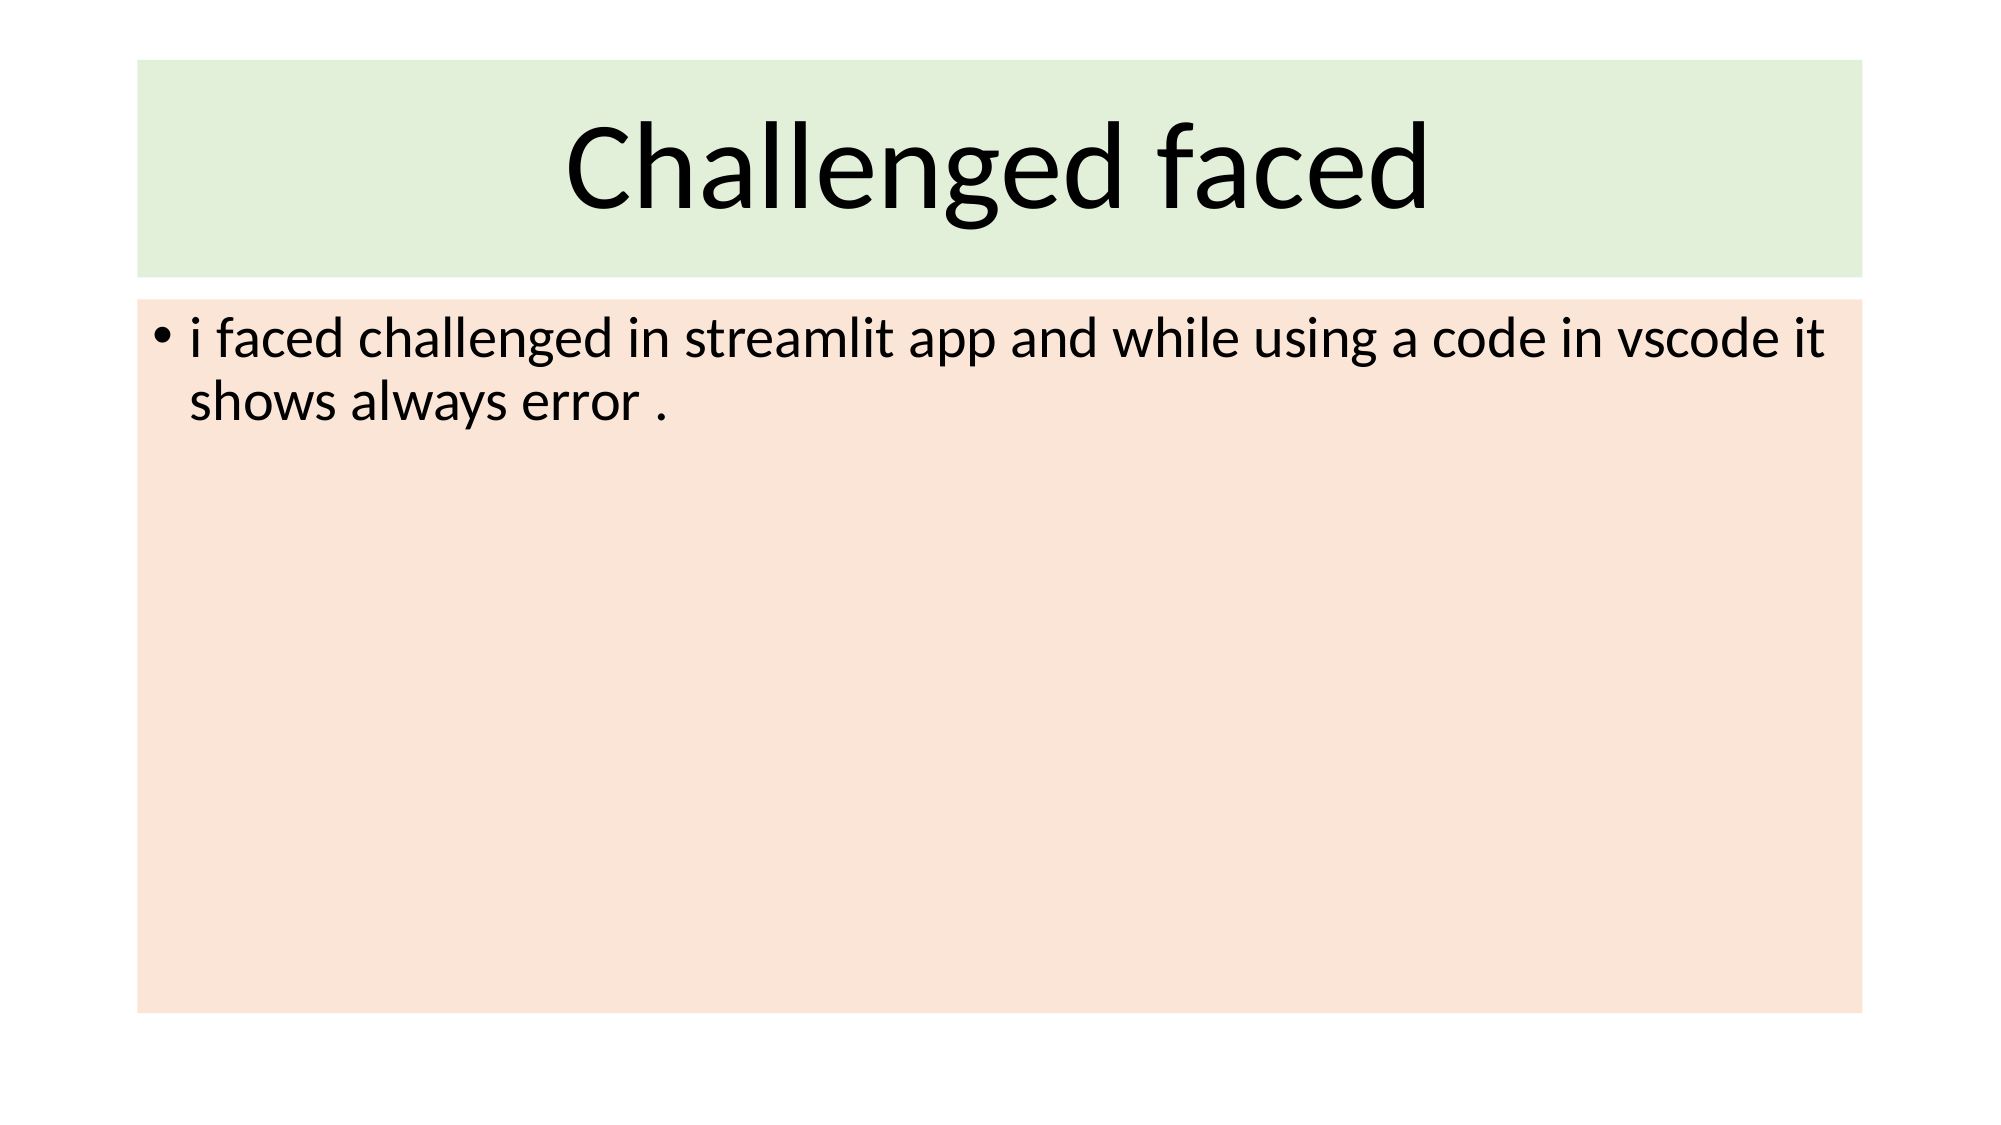

# Challenged faced
i faced challenged in streamlit app and while using a code in vscode it shows always error .